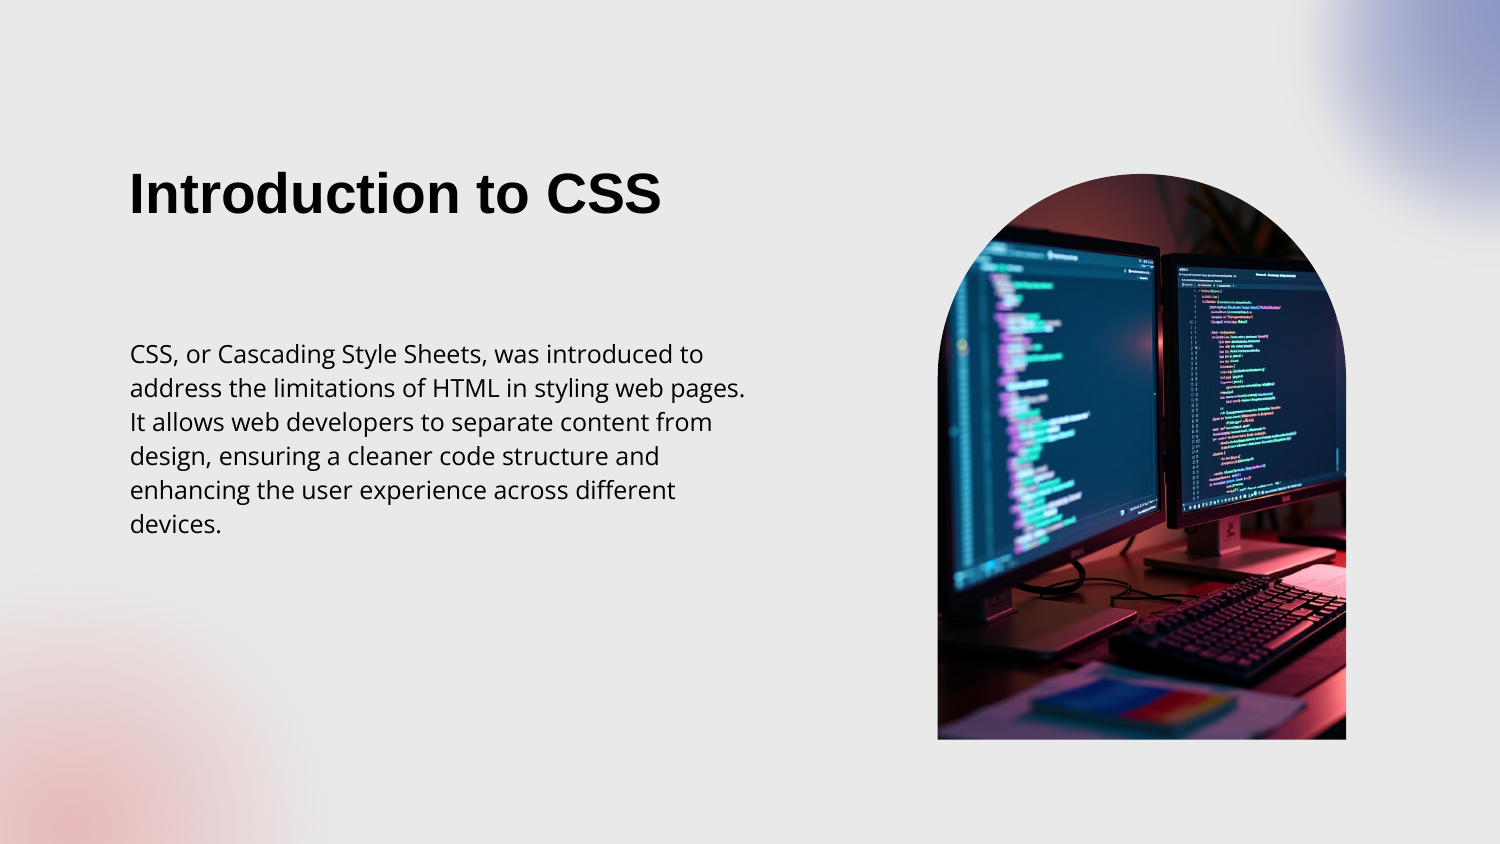

# Introduction to CSS

CSS, or Cascading Style Sheets, was introduced to address the limitations of HTML in styling web pages. It allows web developers to separate content from design, ensuring a cleaner code structure and enhancing the user experience across different devices.